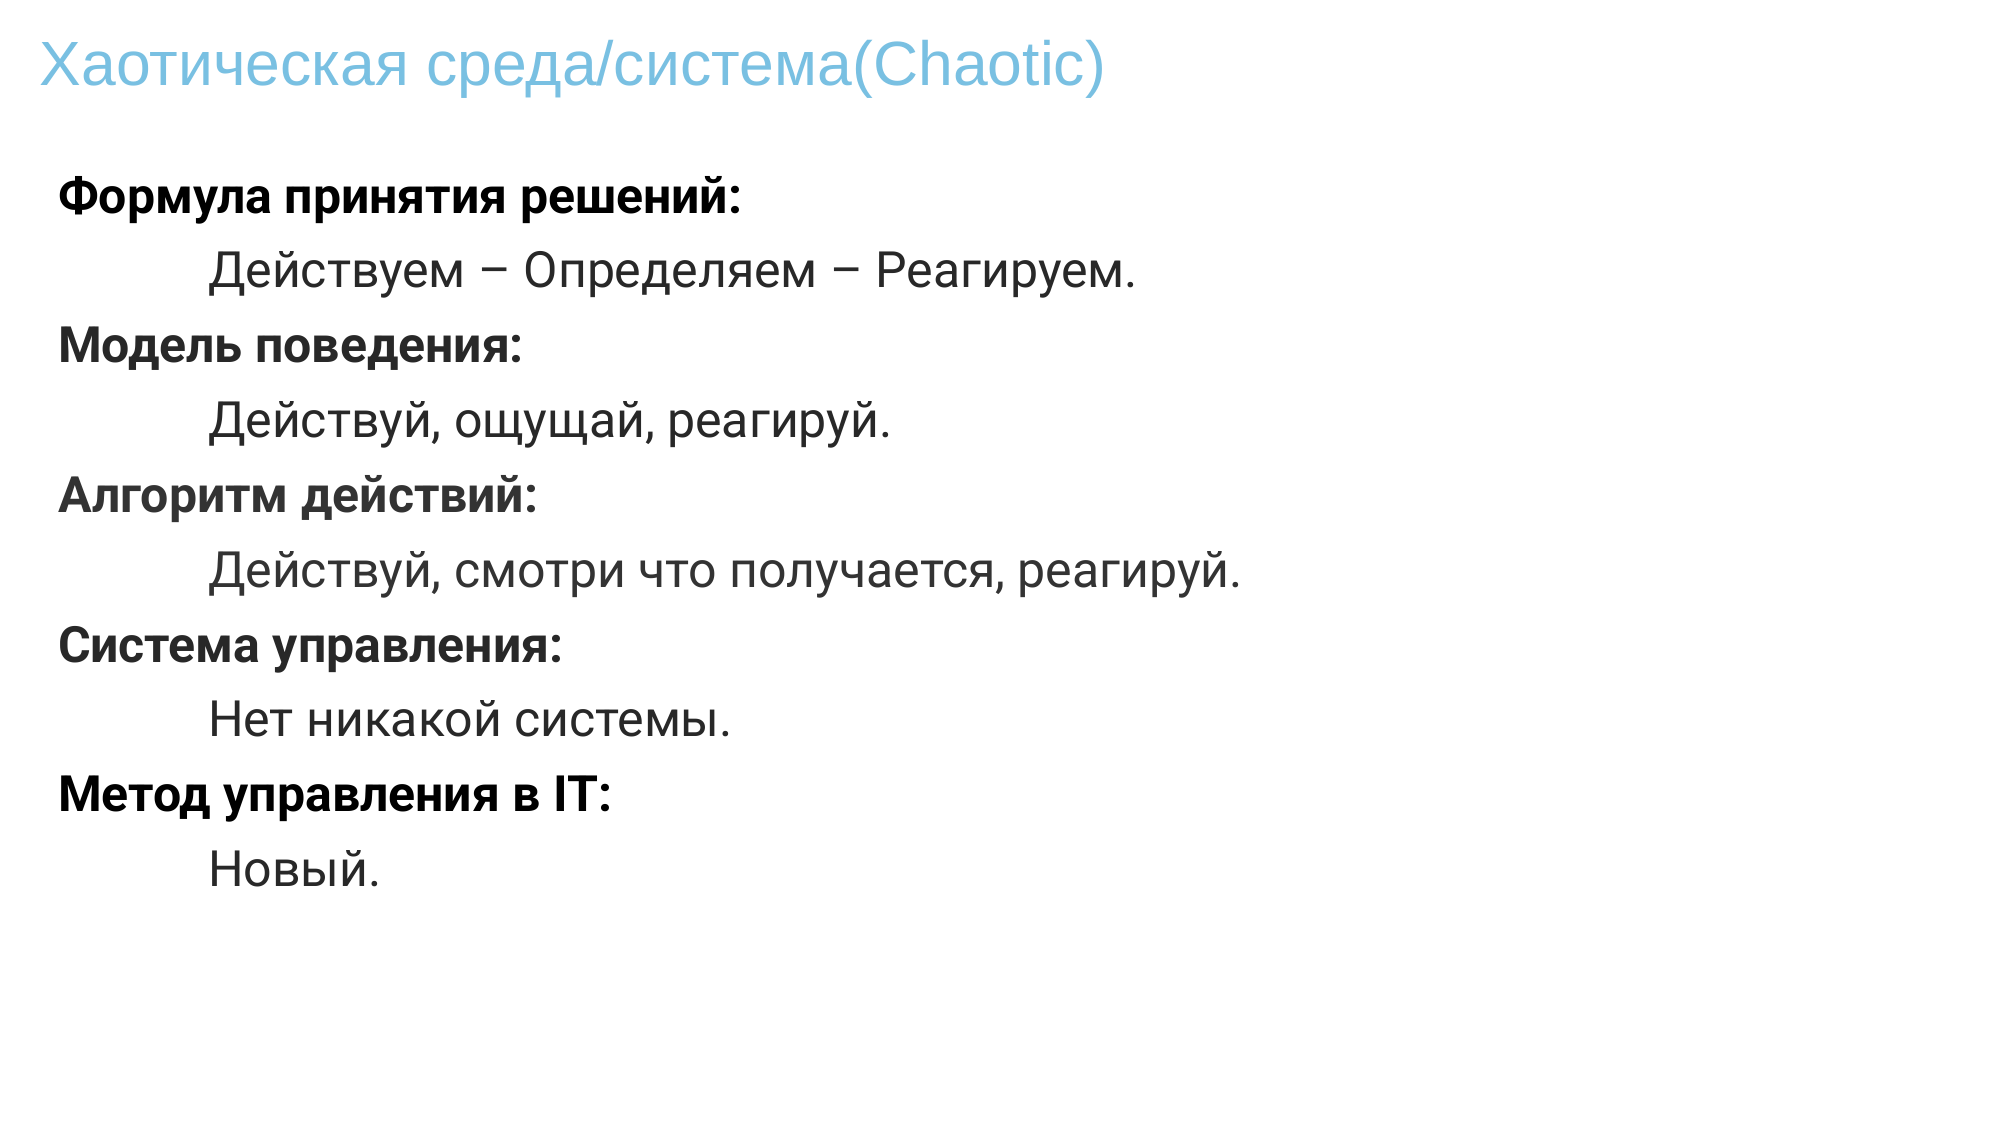

# Хаотическая среда/система(Chaotic)
Формула принятия решений:
	Действуем – Определяем – Реагируем.
Модель поведения:
	Действуй, ощущай, реагируй.
Алгоритм действий:
	Действуй, смотри что получается, реагируй.
Система управления:
	Нет никакой системы.
Метод управления в IT:
	Новый.